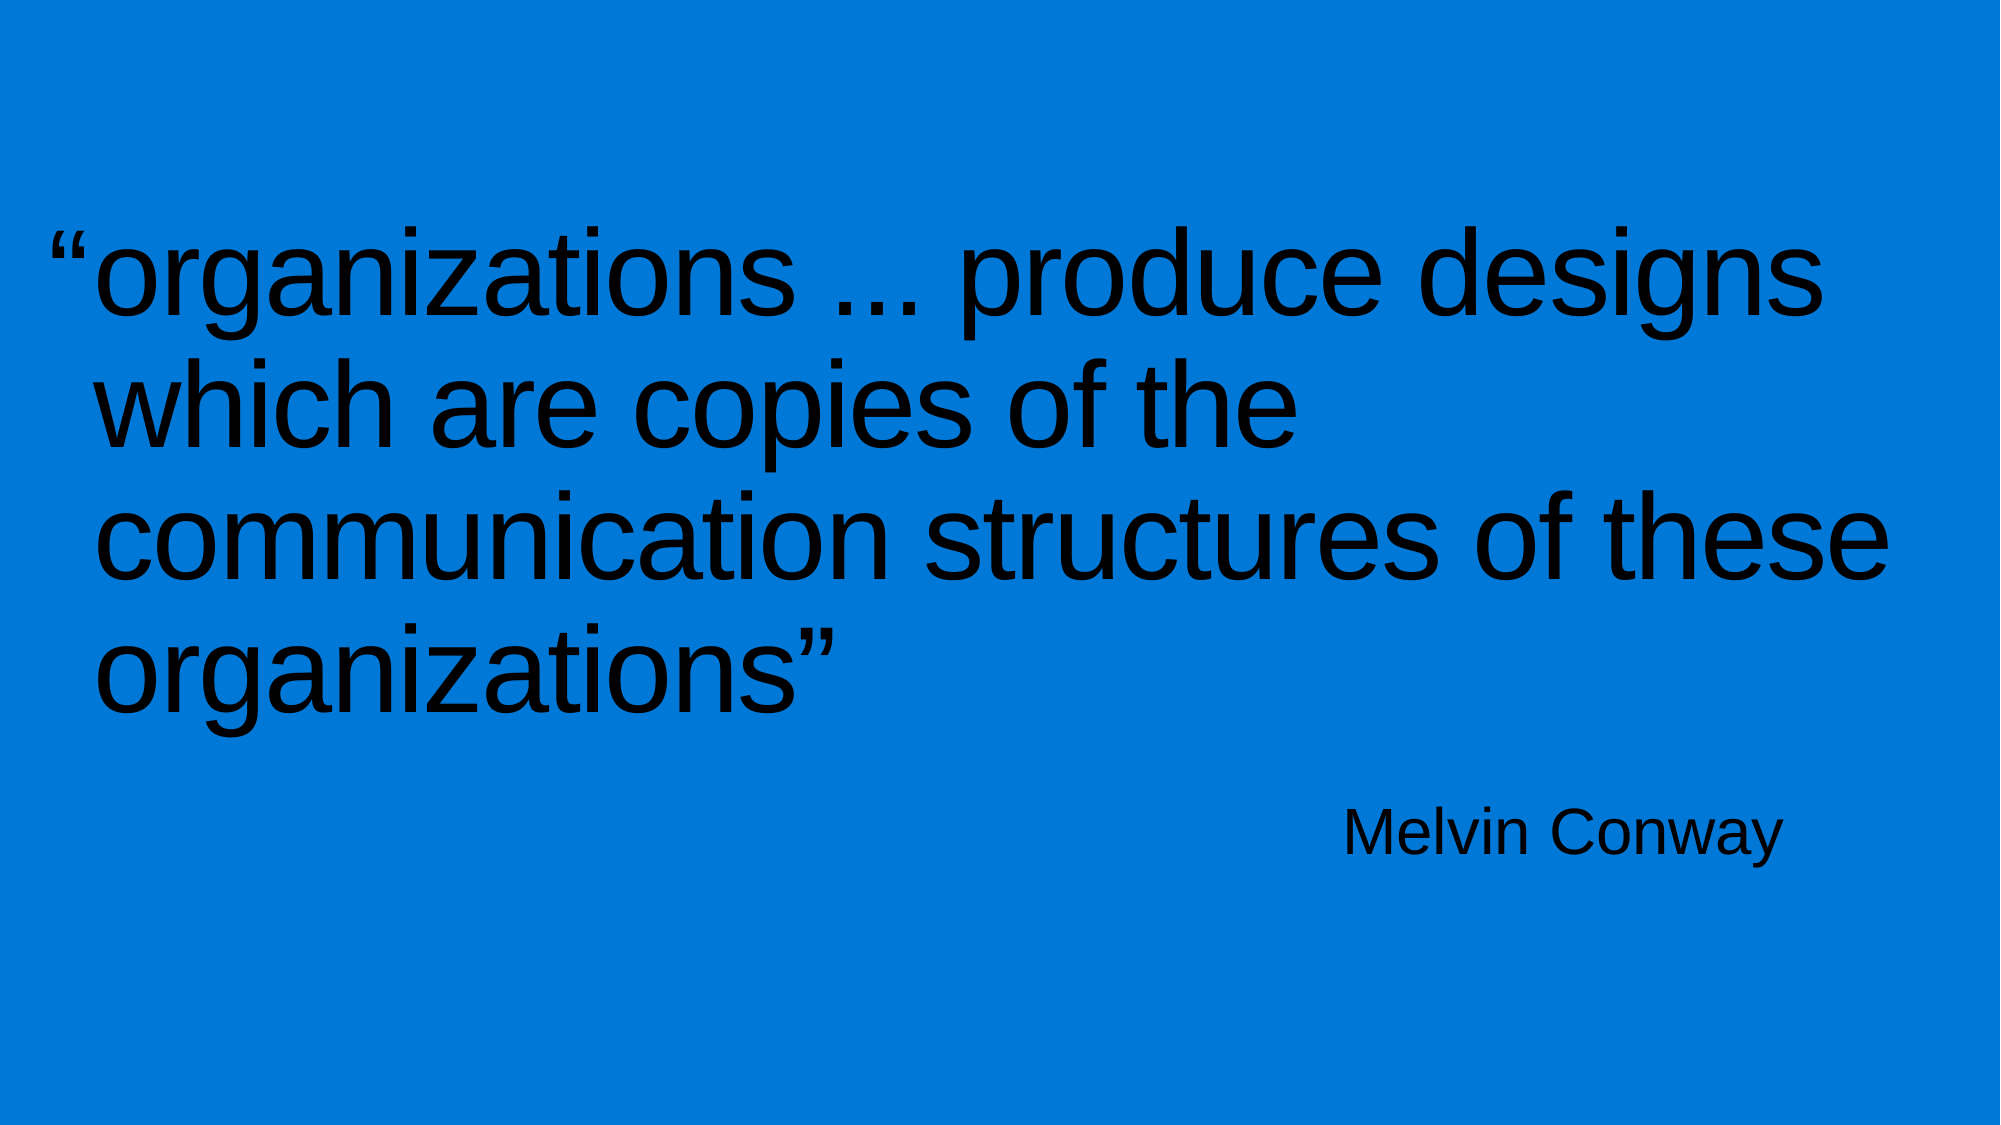

# “	organizations ... produce designs which are copies of the communication structures of these organizations”
Melvin Conway